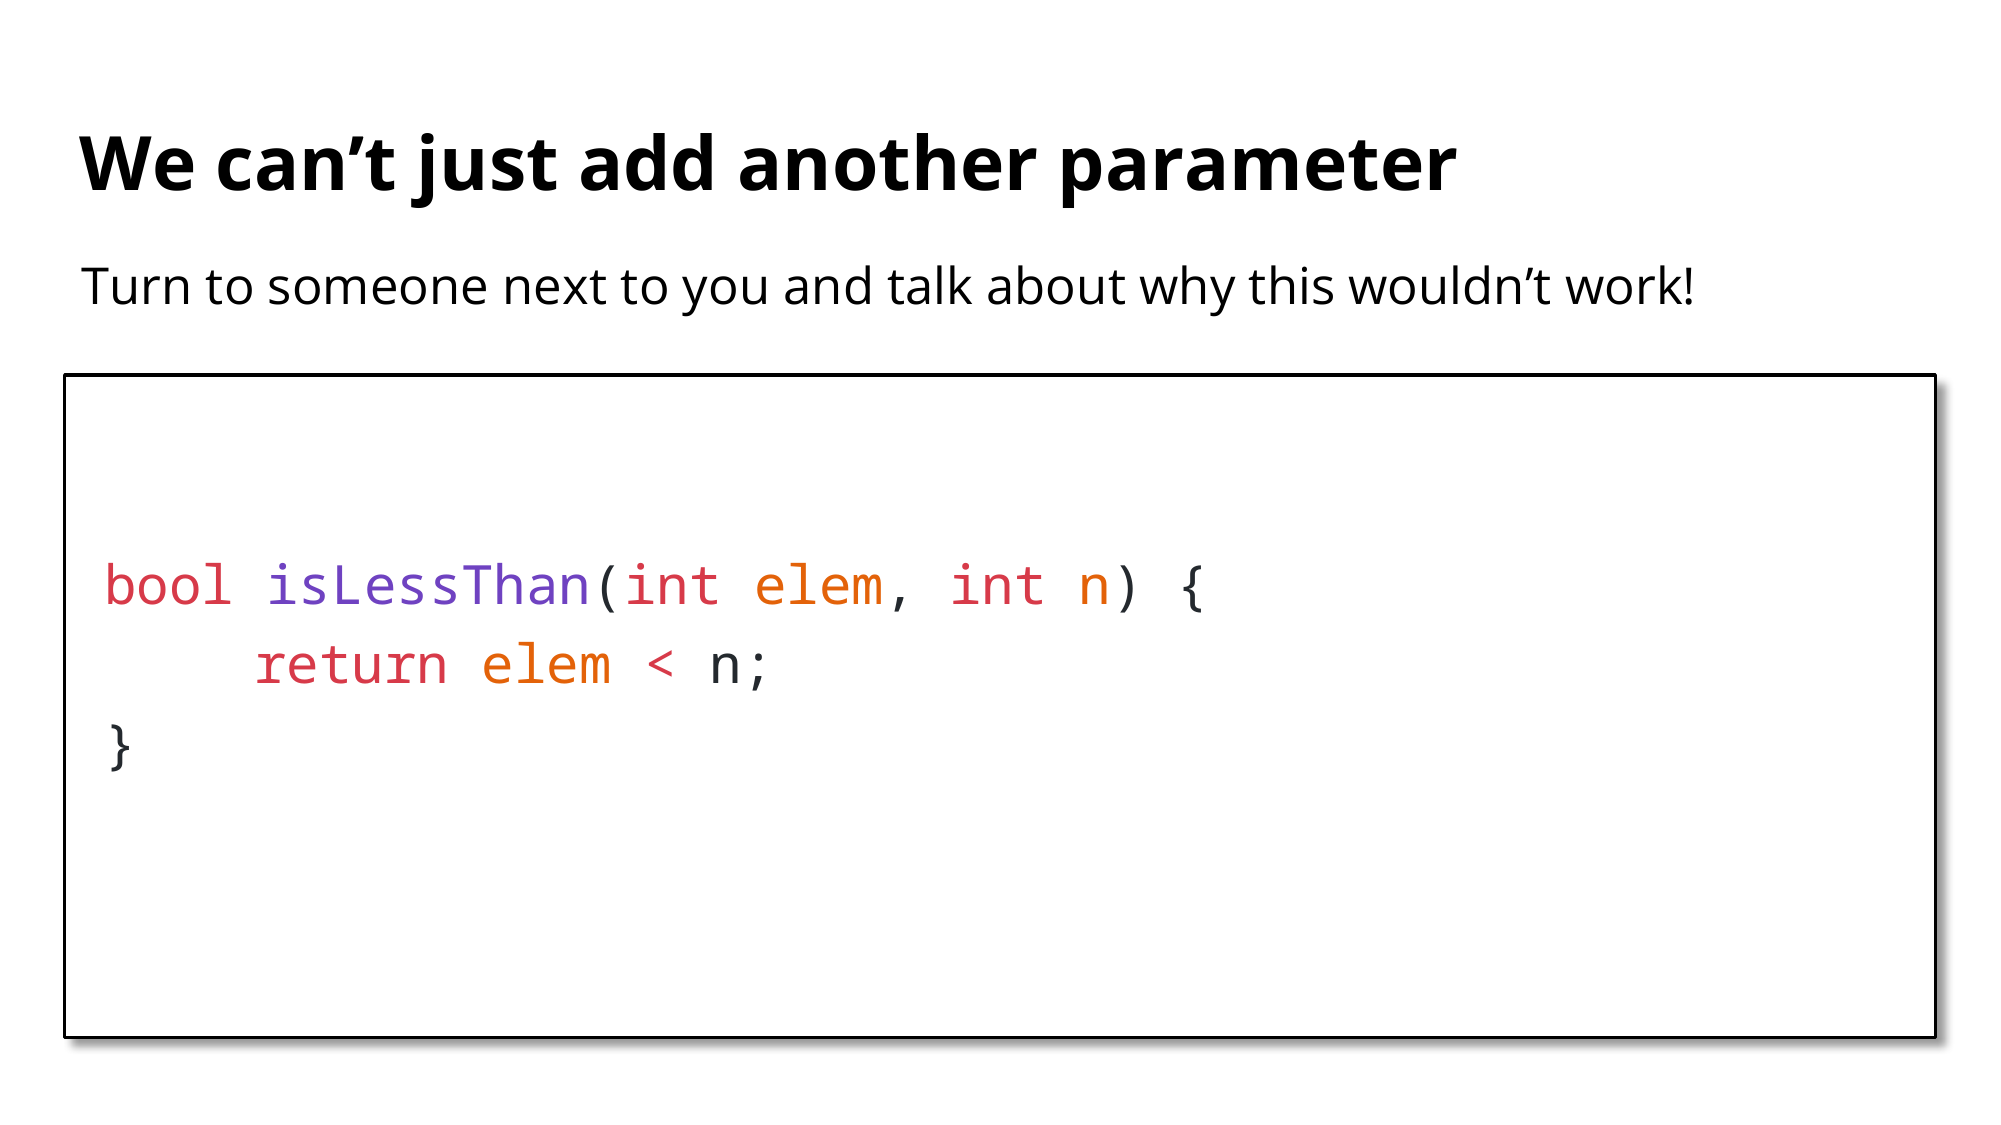

# We can’t just add another parameter
Turn to someone next to you and talk about why this wouldn’t work!
bool isLessThan(int elem, int n) {
	return elem < n;
}